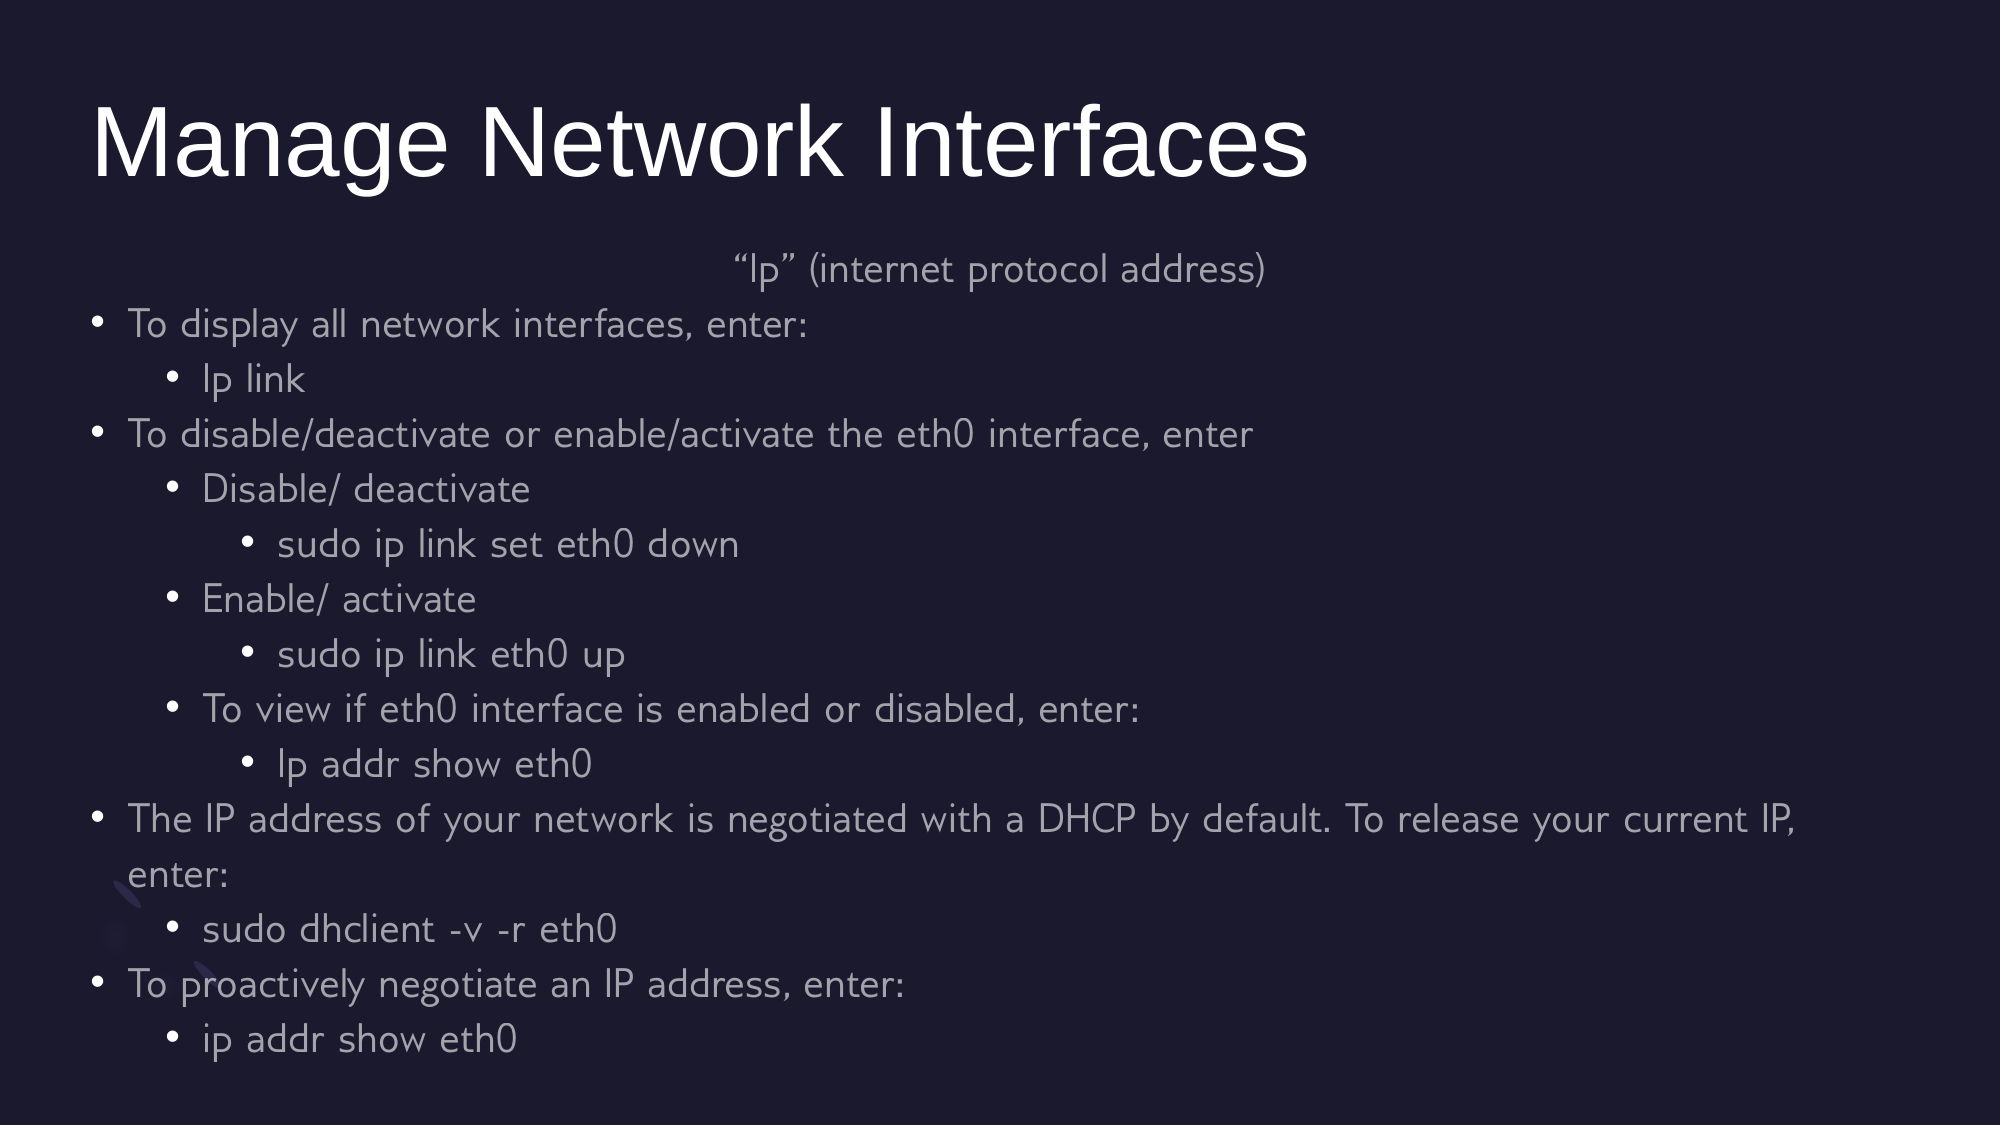

# Manage Network Interfaces
“Ip” (internet protocol address)
To display all network interfaces, enter:
Ip link
To disable/deactivate or enable/activate the eth0 interface, enter
Disable/ deactivate
sudo ip link set eth0 down
Enable/ activate
sudo ip link eth0 up
To view if eth0 interface is enabled or disabled, enter:
Ip addr show eth0
The IP address of your network is negotiated with a DHCP by default. To release your current IP, enter:
sudo dhclient -v -r eth0
To proactively negotiate an IP address, enter:
ip addr show eth0